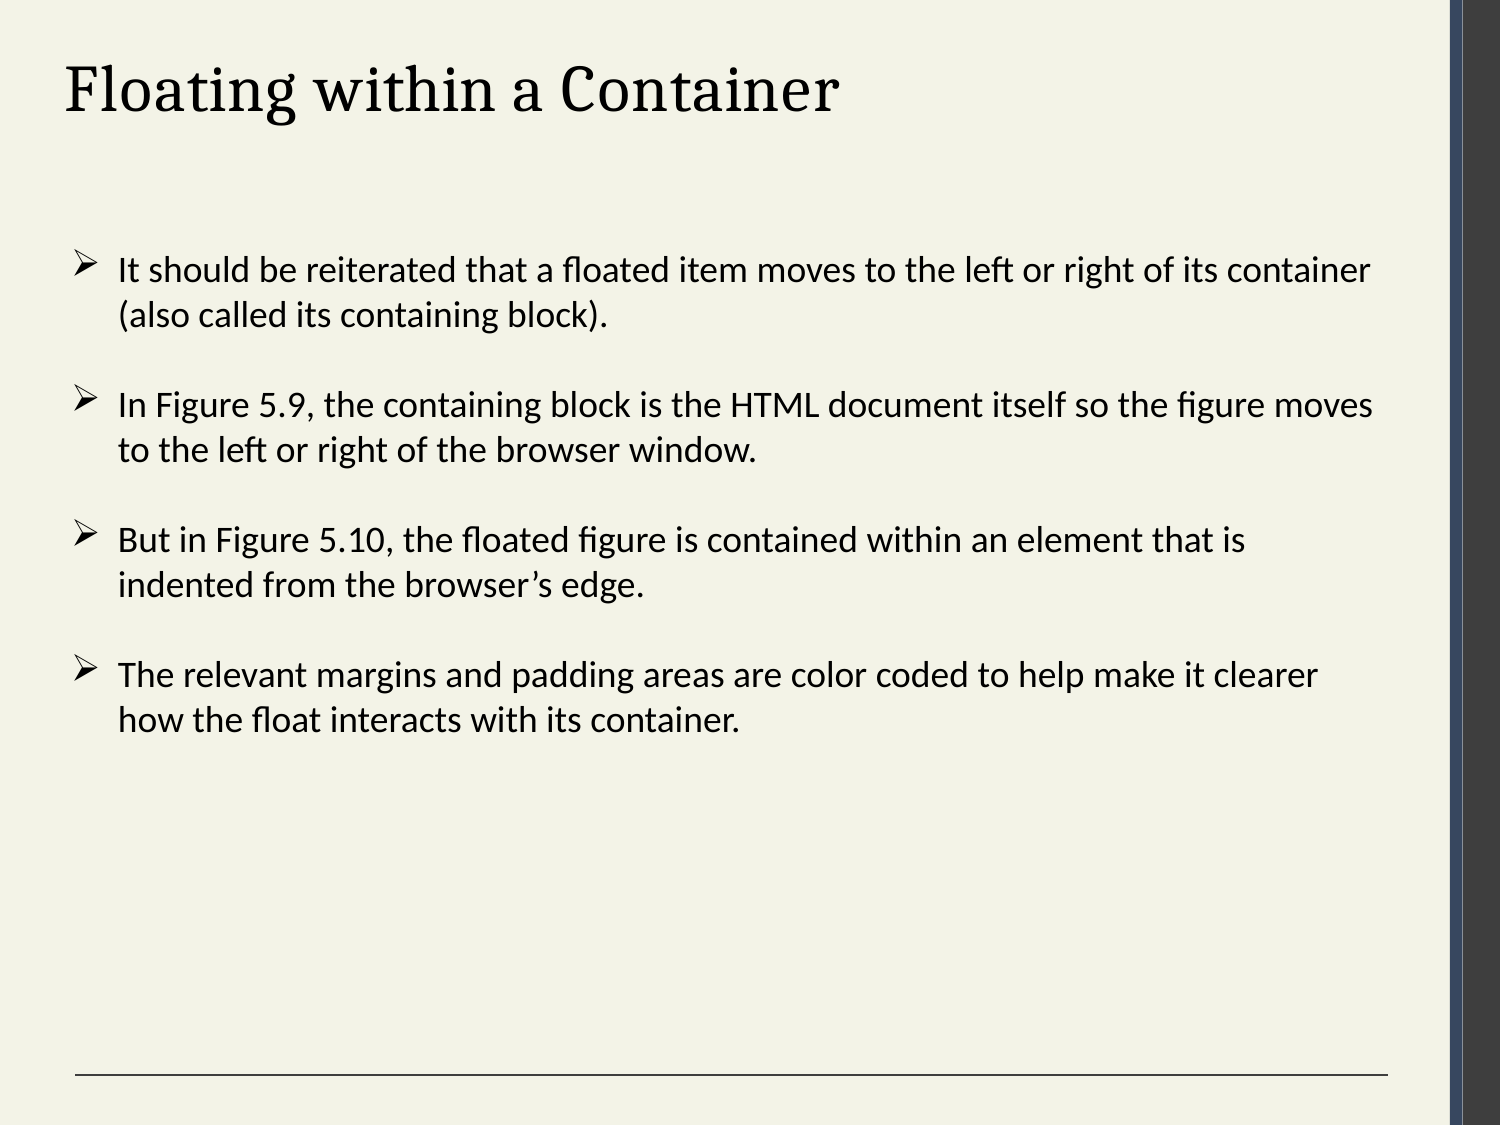

Floating within a Container
It should be reiterated that a floated item moves to the left or right of its container (also called its containing block).

In Figure 5.9, the containing block is the HTML document itself so the figure moves to the left or right of the browser window.

But in Figure 5.10, the floated figure is contained within an element that is indented from the browser’s edge.

The relevant margins and padding areas are color coded to help make it clearer how the float interacts with its container.